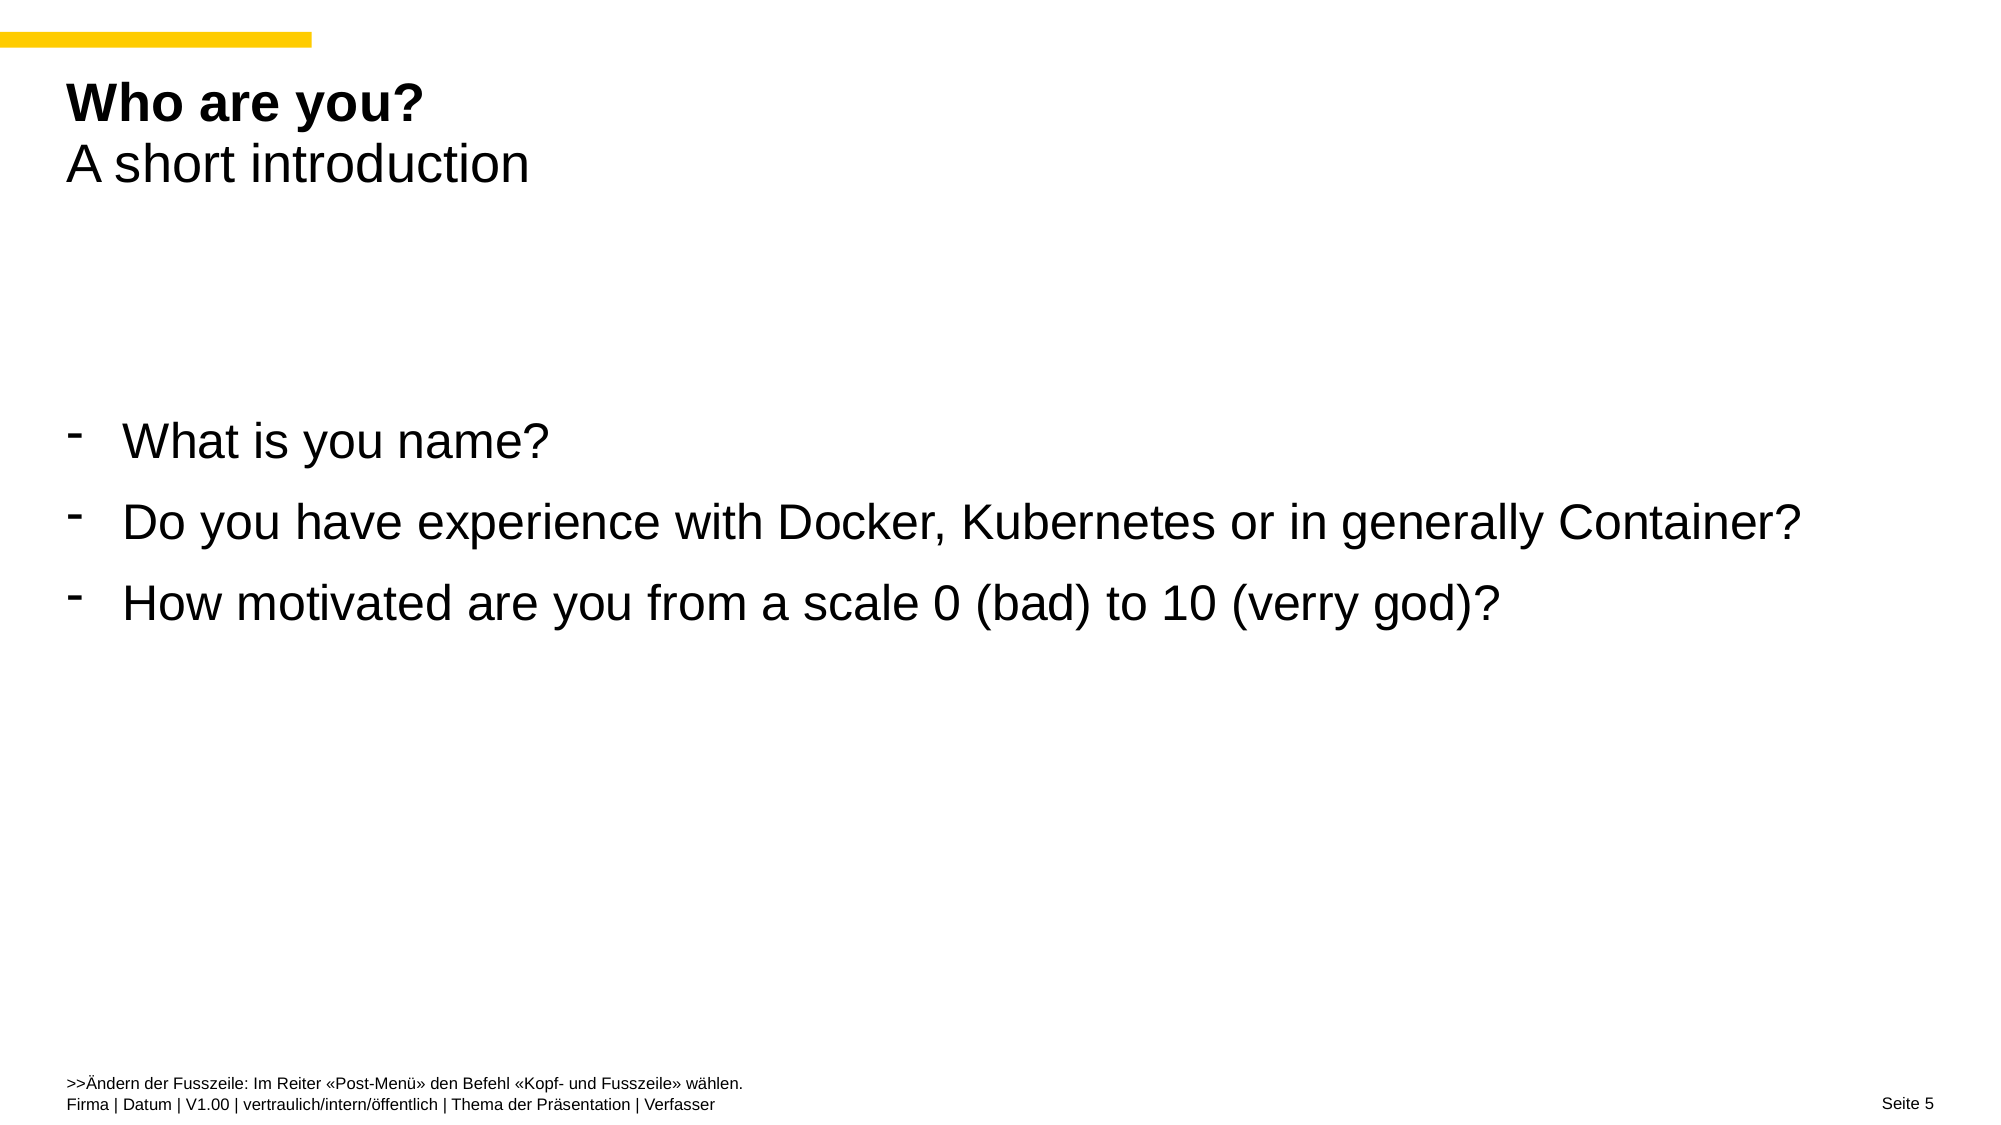

# Who are you? A short introduction

What is you name?
Do you have experience with Docker, Kubernetes or in generally Container?
How motivated are you from a scale 0 (bad) to 10 (verry god)?

>>Ändern der Fusszeile: Im Reiter «Post-Menü» den Befehl «Kopf- und Fusszeile» wählen.
Firma | Datum | V1.00 | vertraulich/intern/öffentlich | Thema der Präsentation | Verfasser
 Seite 5